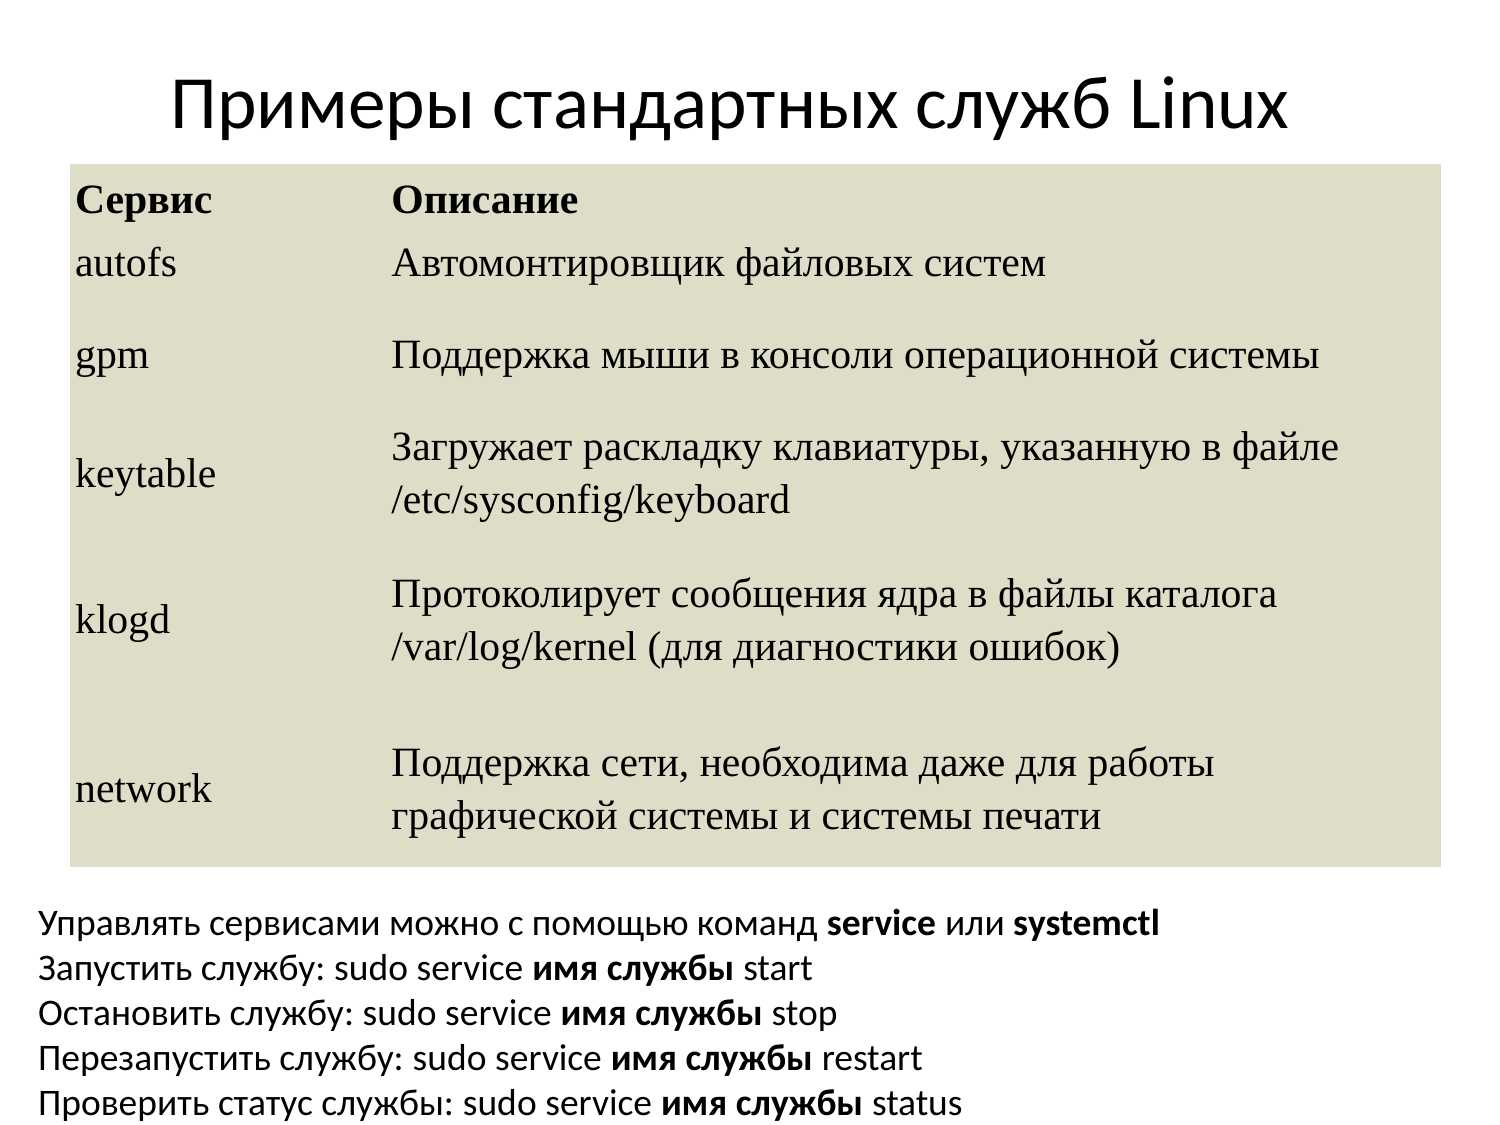

# Примеры стандартных служб Linux
| Сервис | Описание |
| --- | --- |
| autofs | Автомонтировщик файловых систем |
| gpm | Поддержка мыши в консоли операционной системы |
| keytable | Загружает раскладку клавиатуры, указанную в файле /etc/sysconfig/keyboard |
| klogd | Протоколирует сообщения ядра в файлы каталога /var/log/kernel (для диагностики ошибок) |
| network | Поддержка сети, необходима даже для работы графической системы и системы печати |
Управлять сервисами можно с помощью команд service или systemctl
Запустить службу: sudo service имя службы start
Остановить службу: sudo service имя службы stop
Перезапустить службу: sudo service имя службы restart
Проверить статус службы: sudo service имя службы status